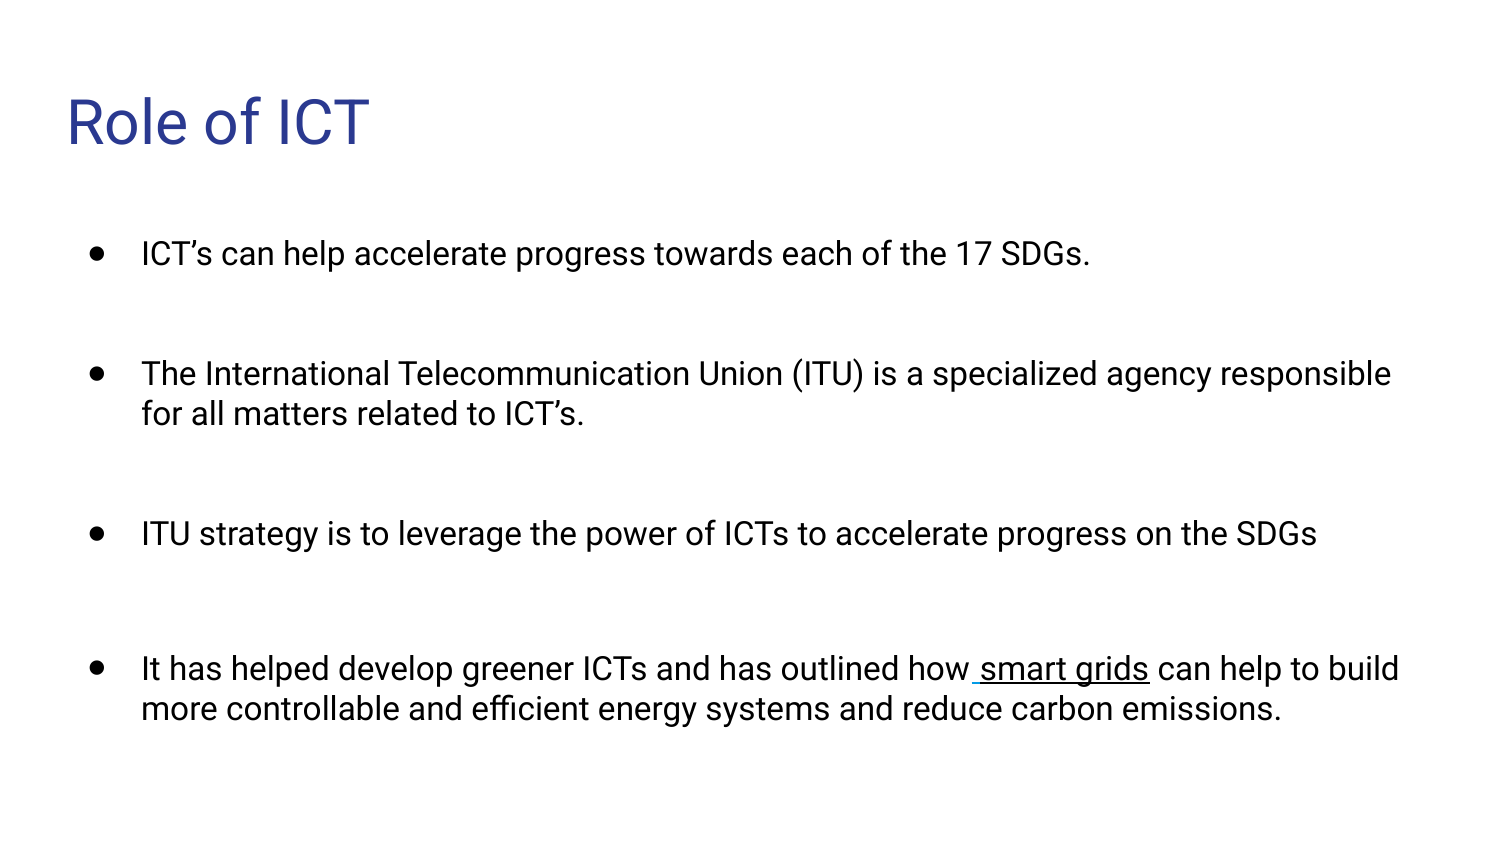

# Role of ICT
ICT’s can help accelerate progress towards each of the 17 SDGs.

The International Telecommunication Union (ITU) is a specialized agency responsible for all matters related to ICT’s.

ITU strategy is to leverage the power of ICTs to accelerate progress on the SDGs

It has helped develop greener ICTs and has outlined how smart grids can help to build more controllable and efficient energy systems and reduce carbon emissions.